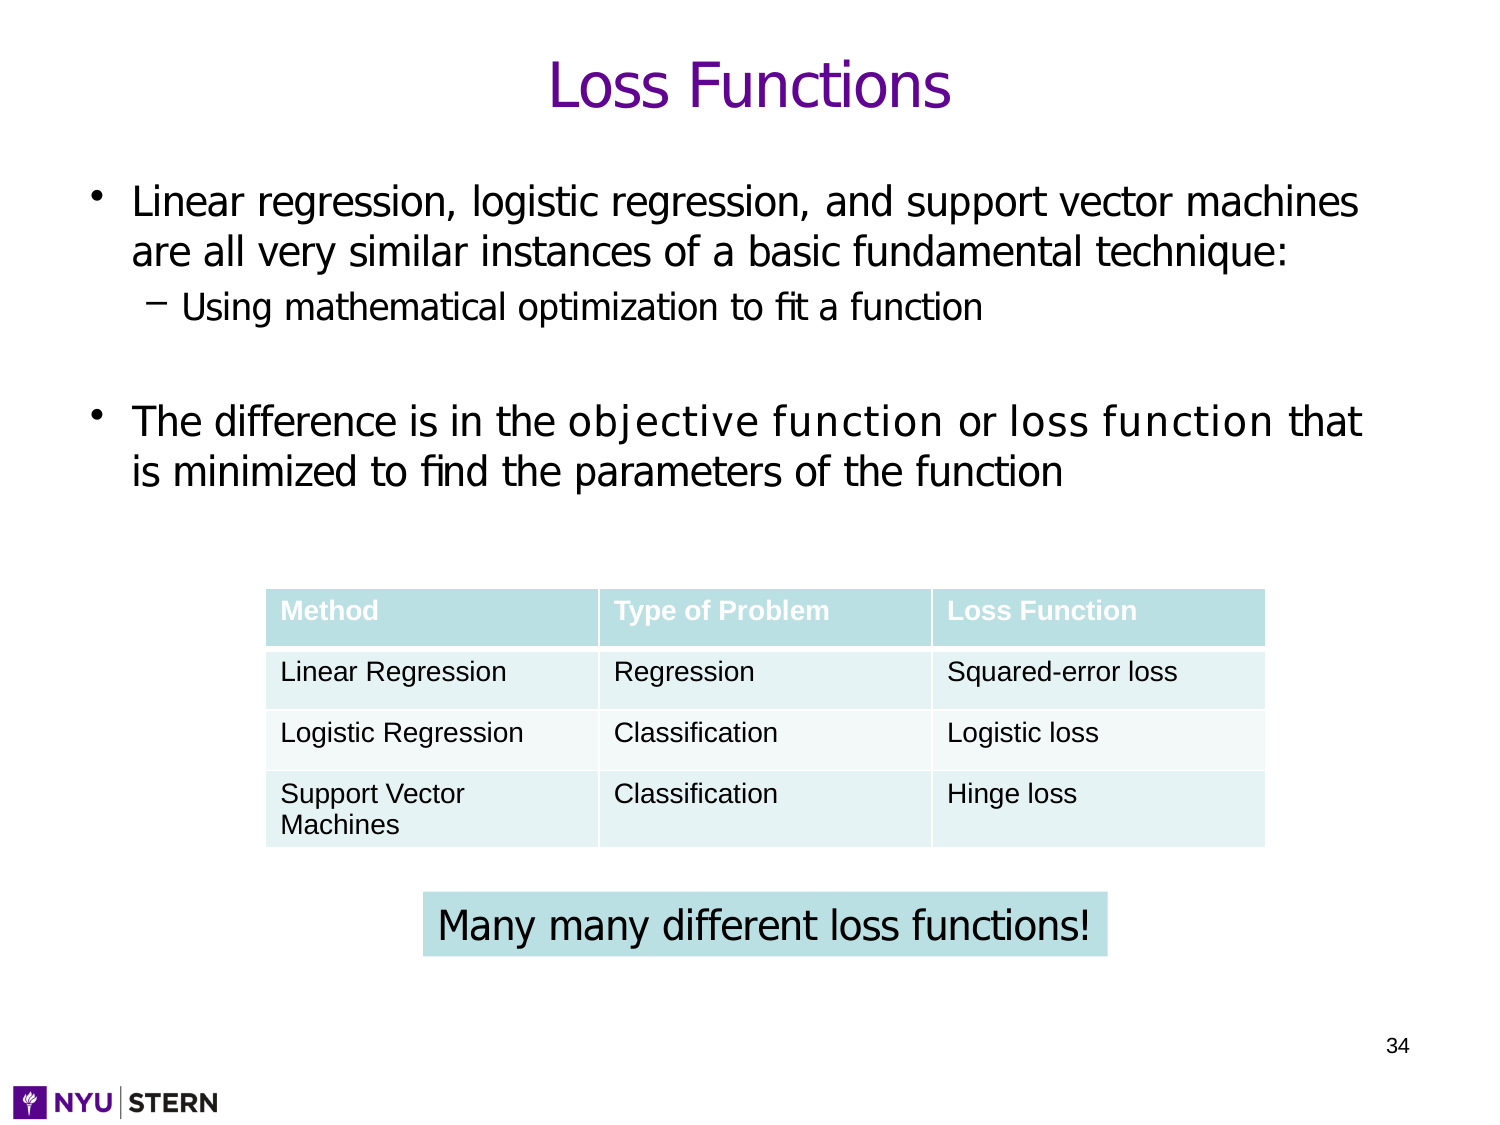

# Loss Functions
Linear regression, logistic regression, and support vector machines are all very similar instances of a basic fundamental technique:
Using mathematical optimization to fit a function

The difference is in the objective function or loss function that is minimized to find the parameters of the function
| Method | Type of Problem | Loss Function |
| --- | --- | --- |
| Linear Regression | Regression | Squared-error loss |
| Logistic Regression | Classification | Logistic loss |
| Support Vector Machines | Classification | Hinge loss |
Many many different loss functions!
34